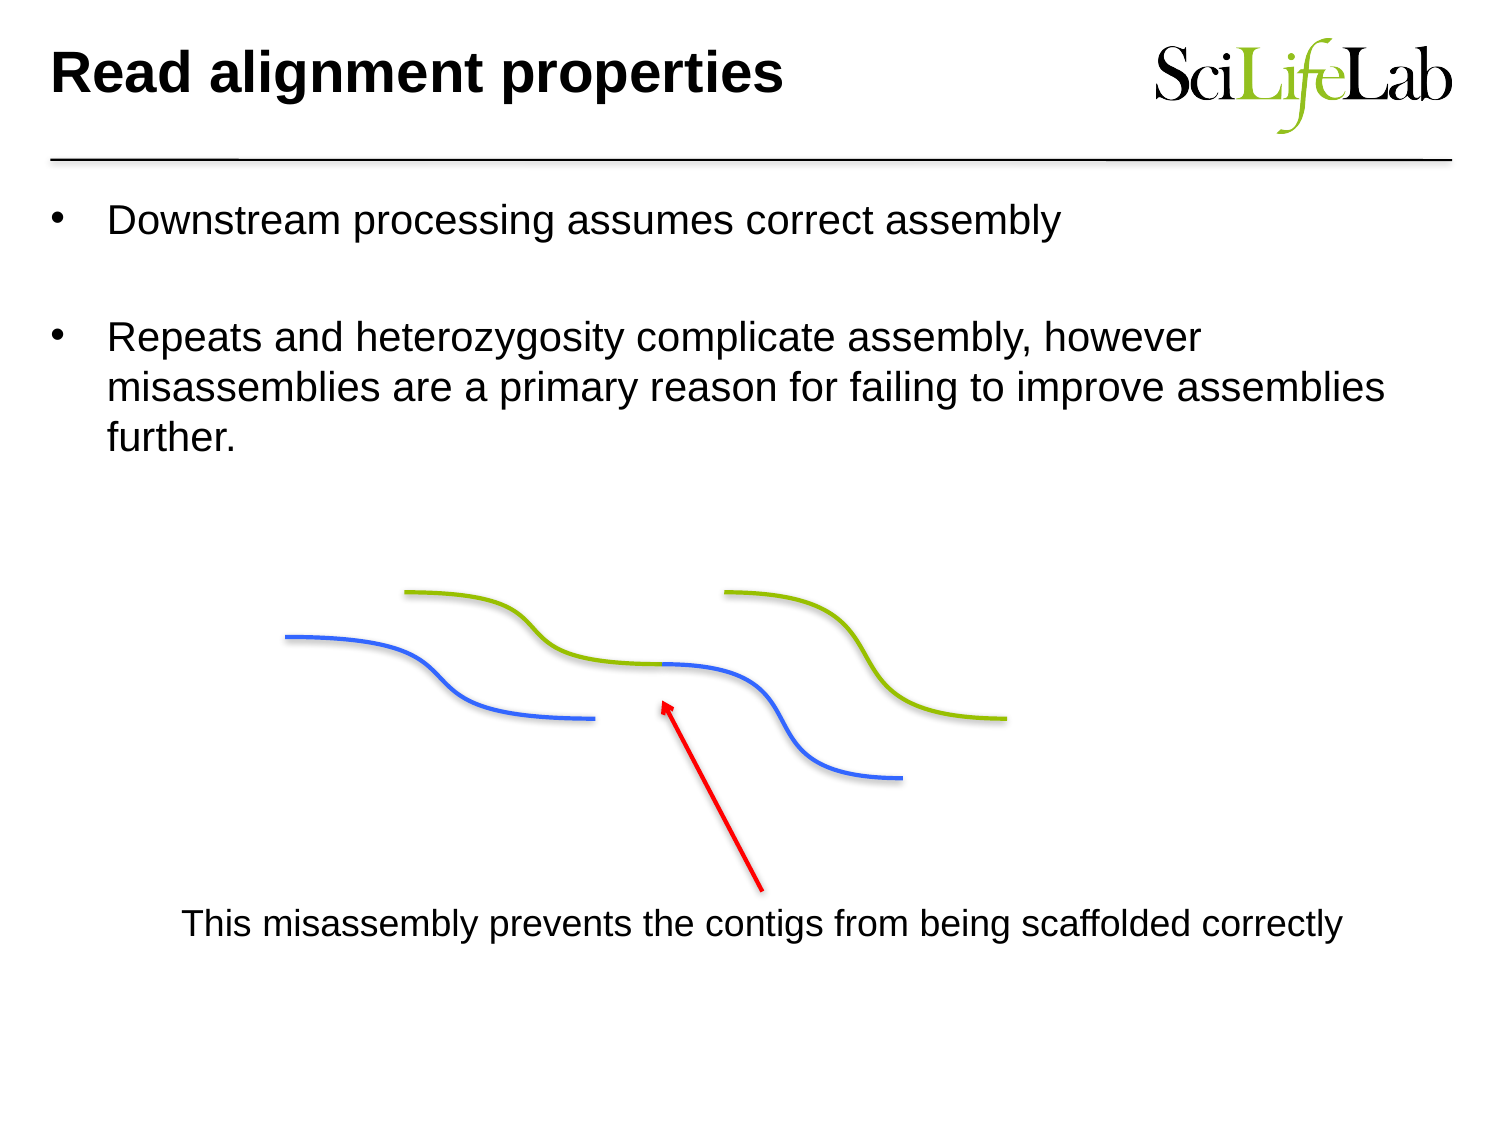

# Read alignment properties
Downstream processing assumes correct assembly

Repeats and heterozygosity complicate assembly, however misassemblies are a primary reason for failing to improve assemblies further.
This misassembly prevents the contigs from being scaffolded correctly